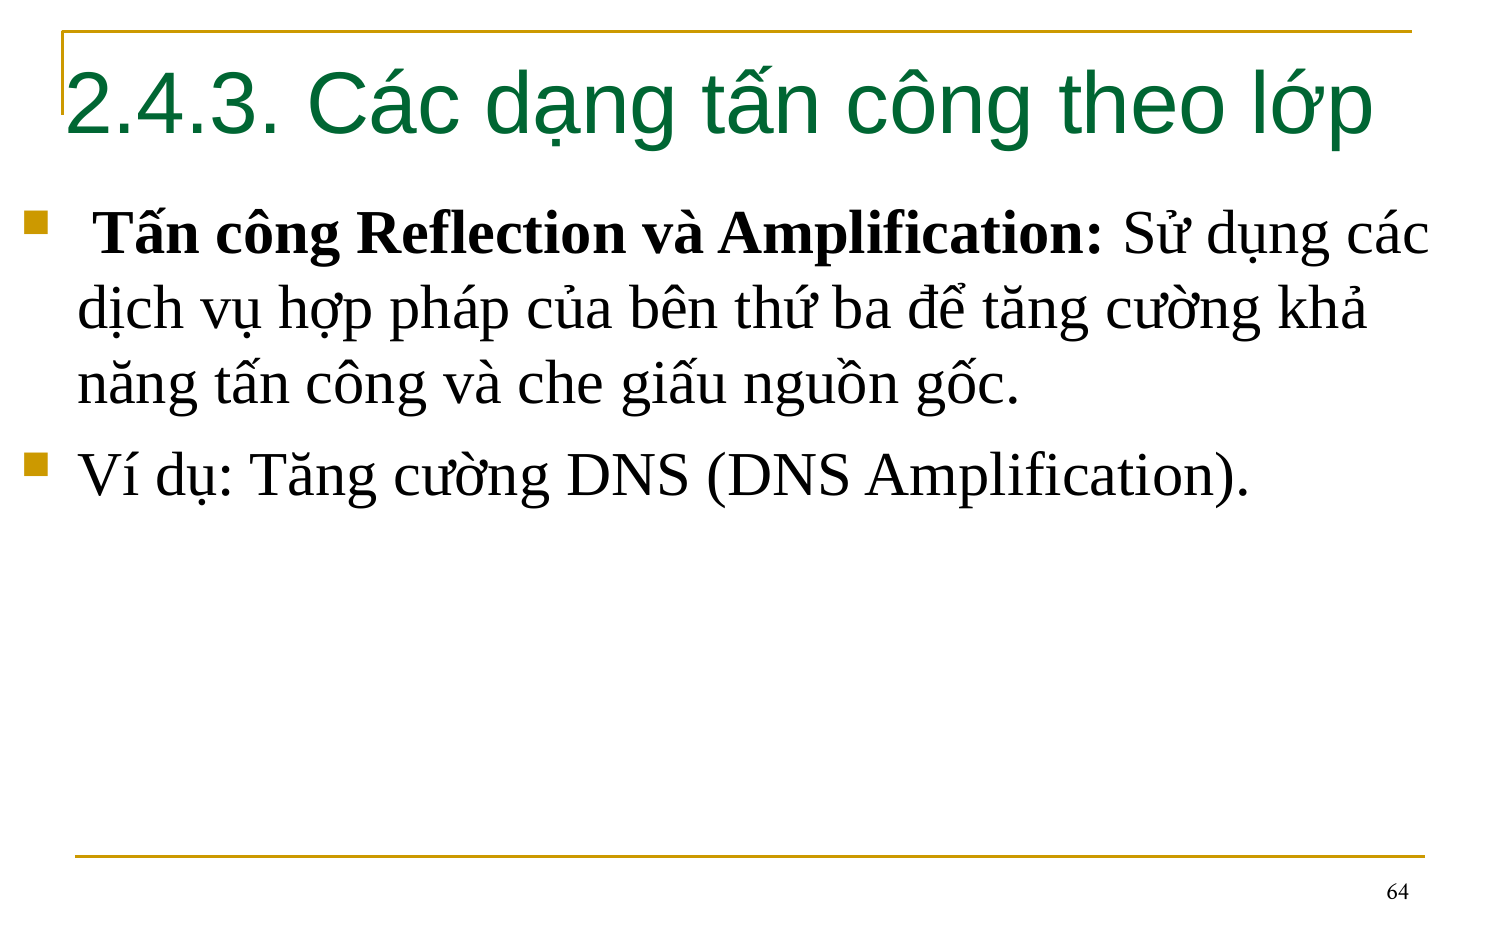

# 2.4.3. Các dạng tấn công theo lớp
 Tấn công Reflection và Amplification: Sử dụng các dịch vụ hợp pháp của bên thứ ba để tăng cường khả năng tấn công và che giấu nguồn gốc.
Ví dụ: Tăng cường DNS (DNS Amplification).

64